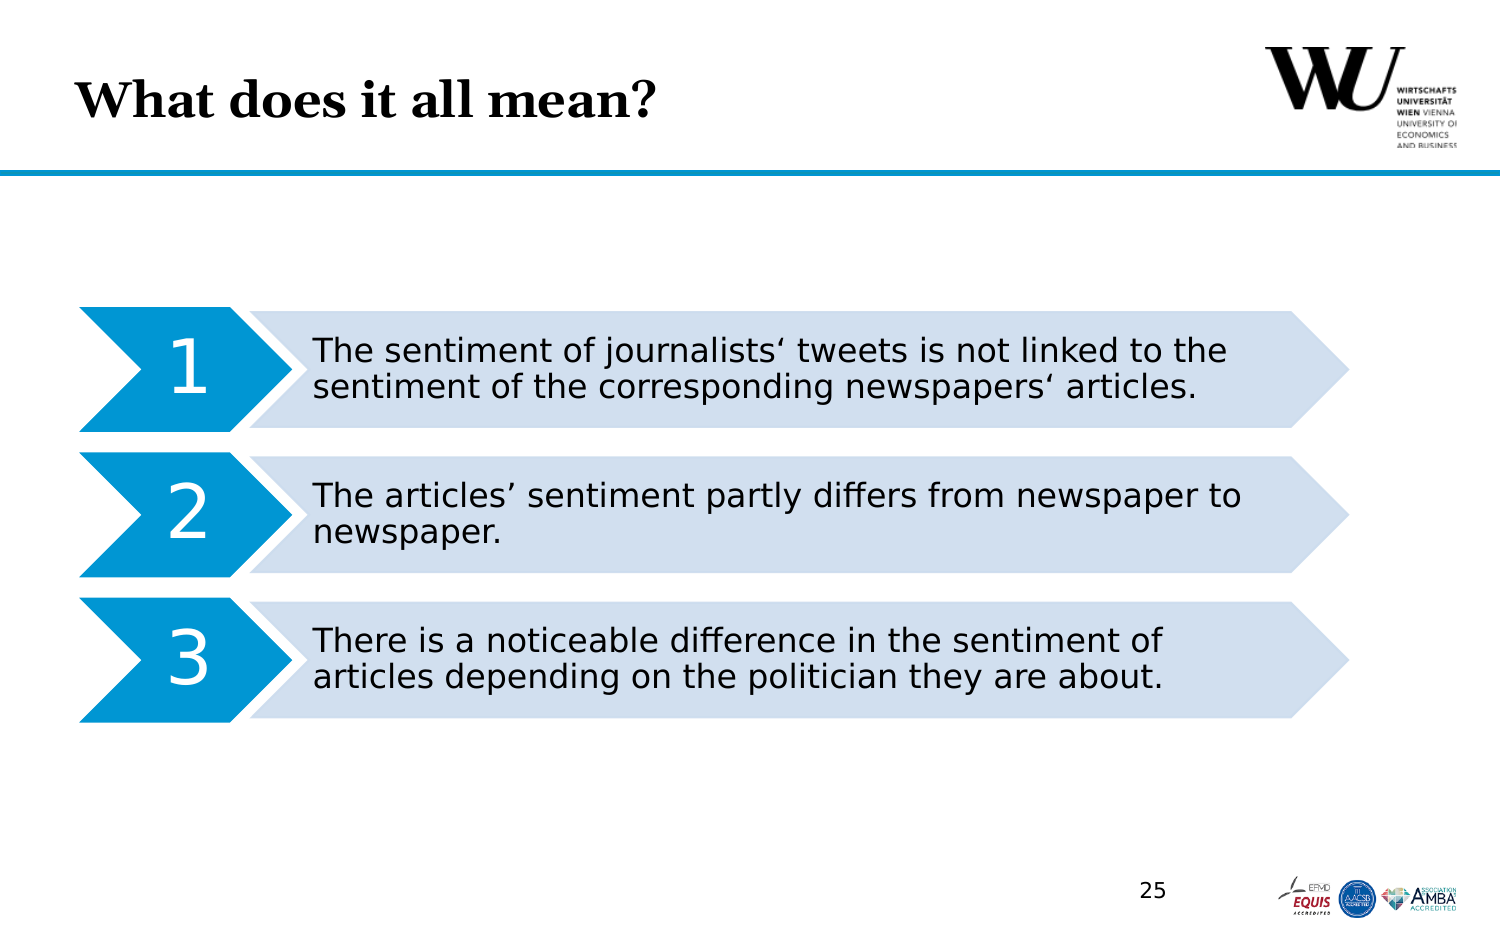

# What does it all mean?
1
The sentiment of journalists‘ tweets is not linked to the sentiment of the corresponding newspapers‘ articles.
2
The articles’ sentiment partly differs from newspaper to newspaper.
3
There is a noticeable difference in the sentiment of articles depending on the politician they are about.
25